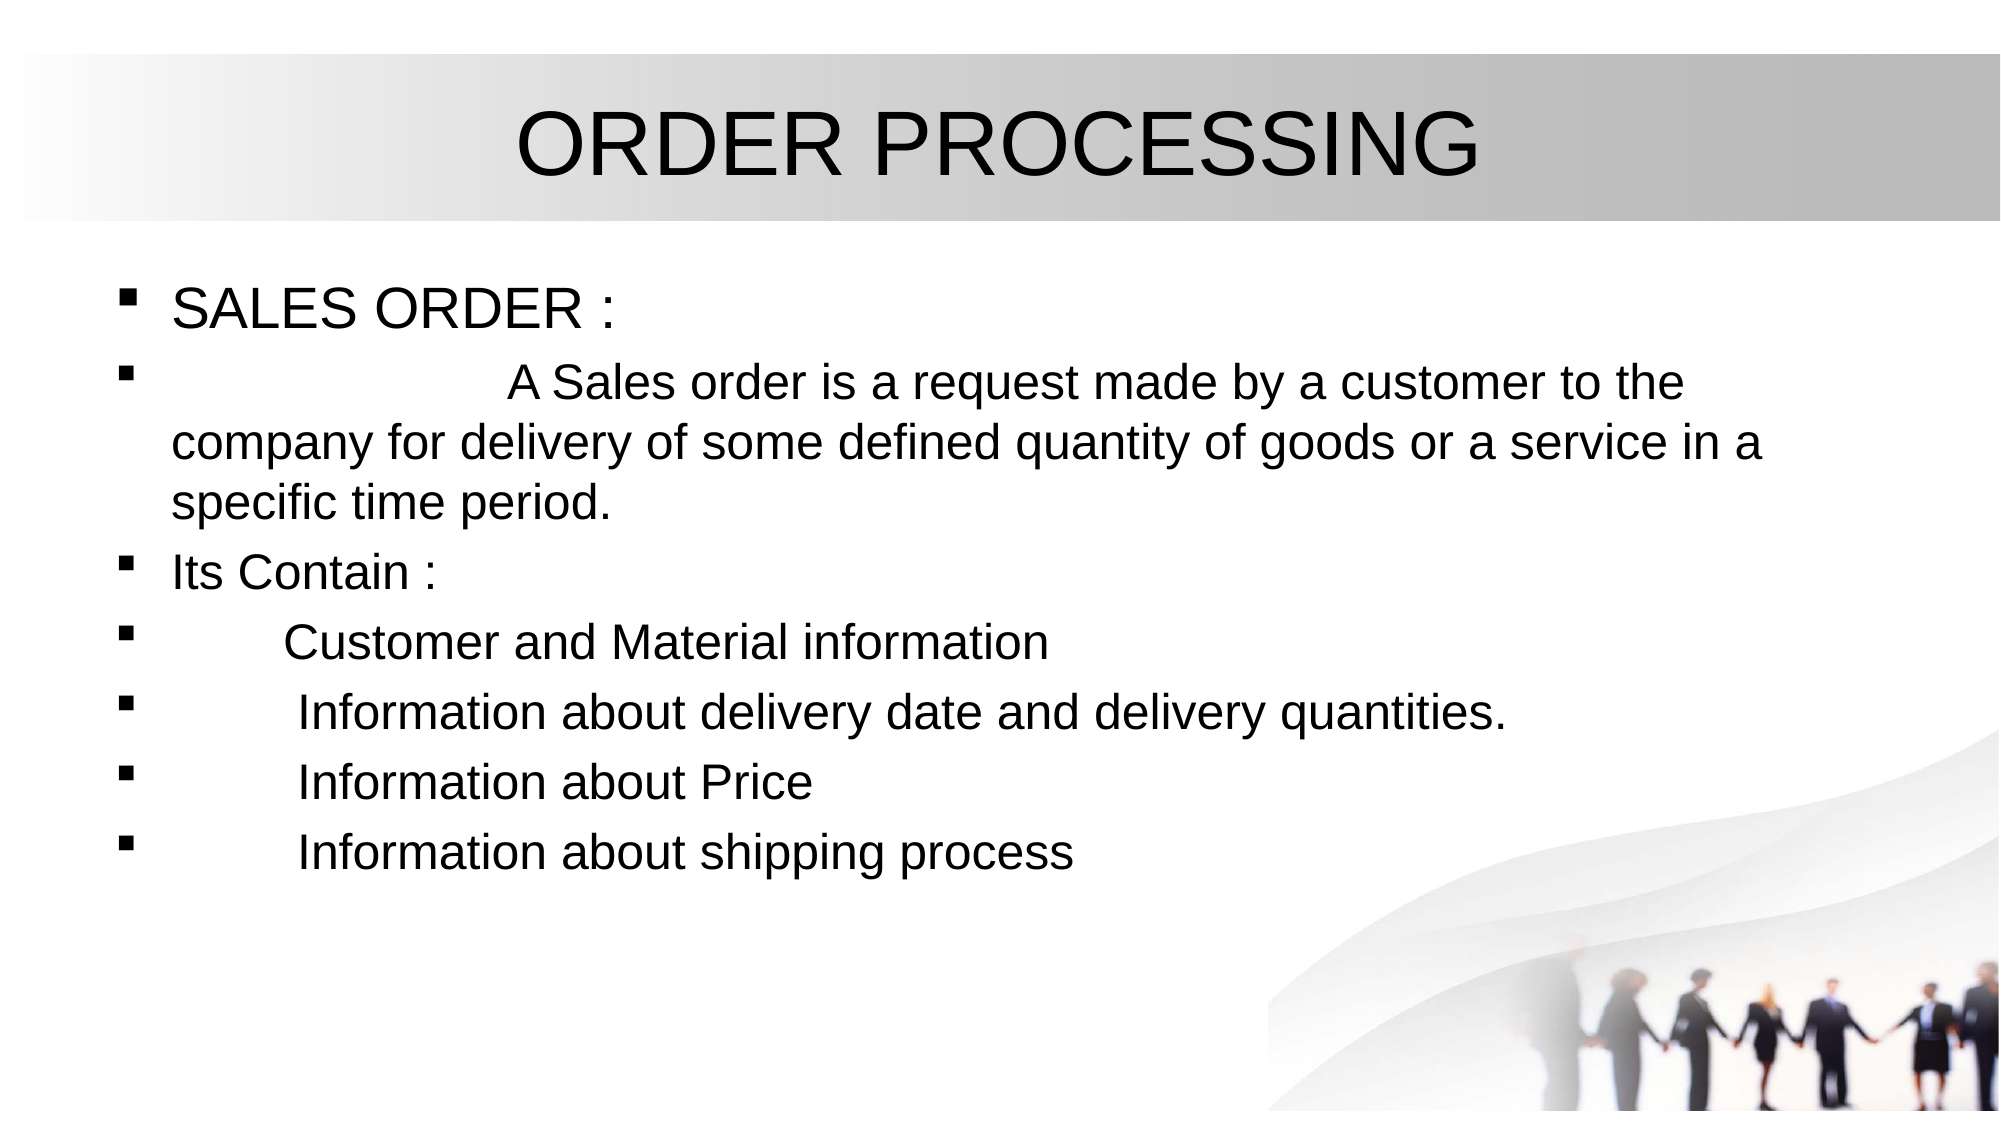

# ORDER PROCESSING
SALES ORDER :
                        A Sales order is a request made by a customer to the company for delivery of some defined quantity of goods or a service in a specific time period.
Its Contain :
        Customer and Material information
         Information about delivery date and delivery quantities.
         Information about Price
         Information about shipping process